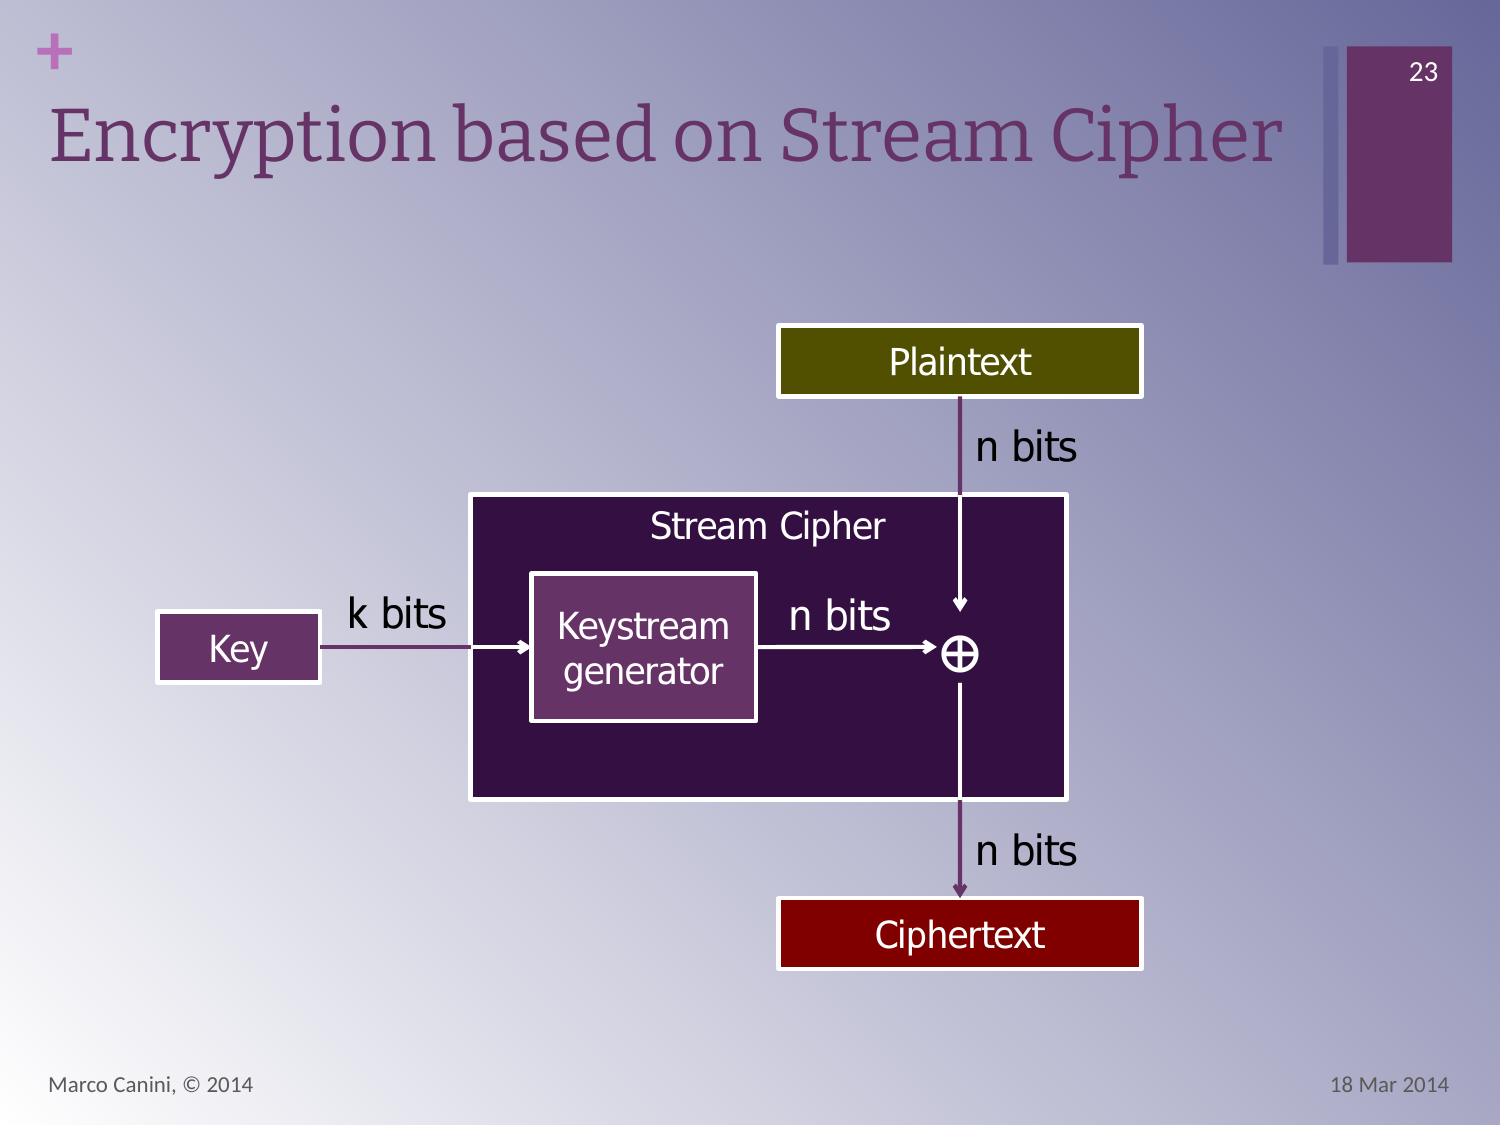

23
# Encryption based on Stream Cipher
Plaintext
n bits
Stream Cipher
Keystream generator
k bits
n bits
Key
⊕
n bits
Ciphertext
Marco Canini, © 2014
18 Mar 2014